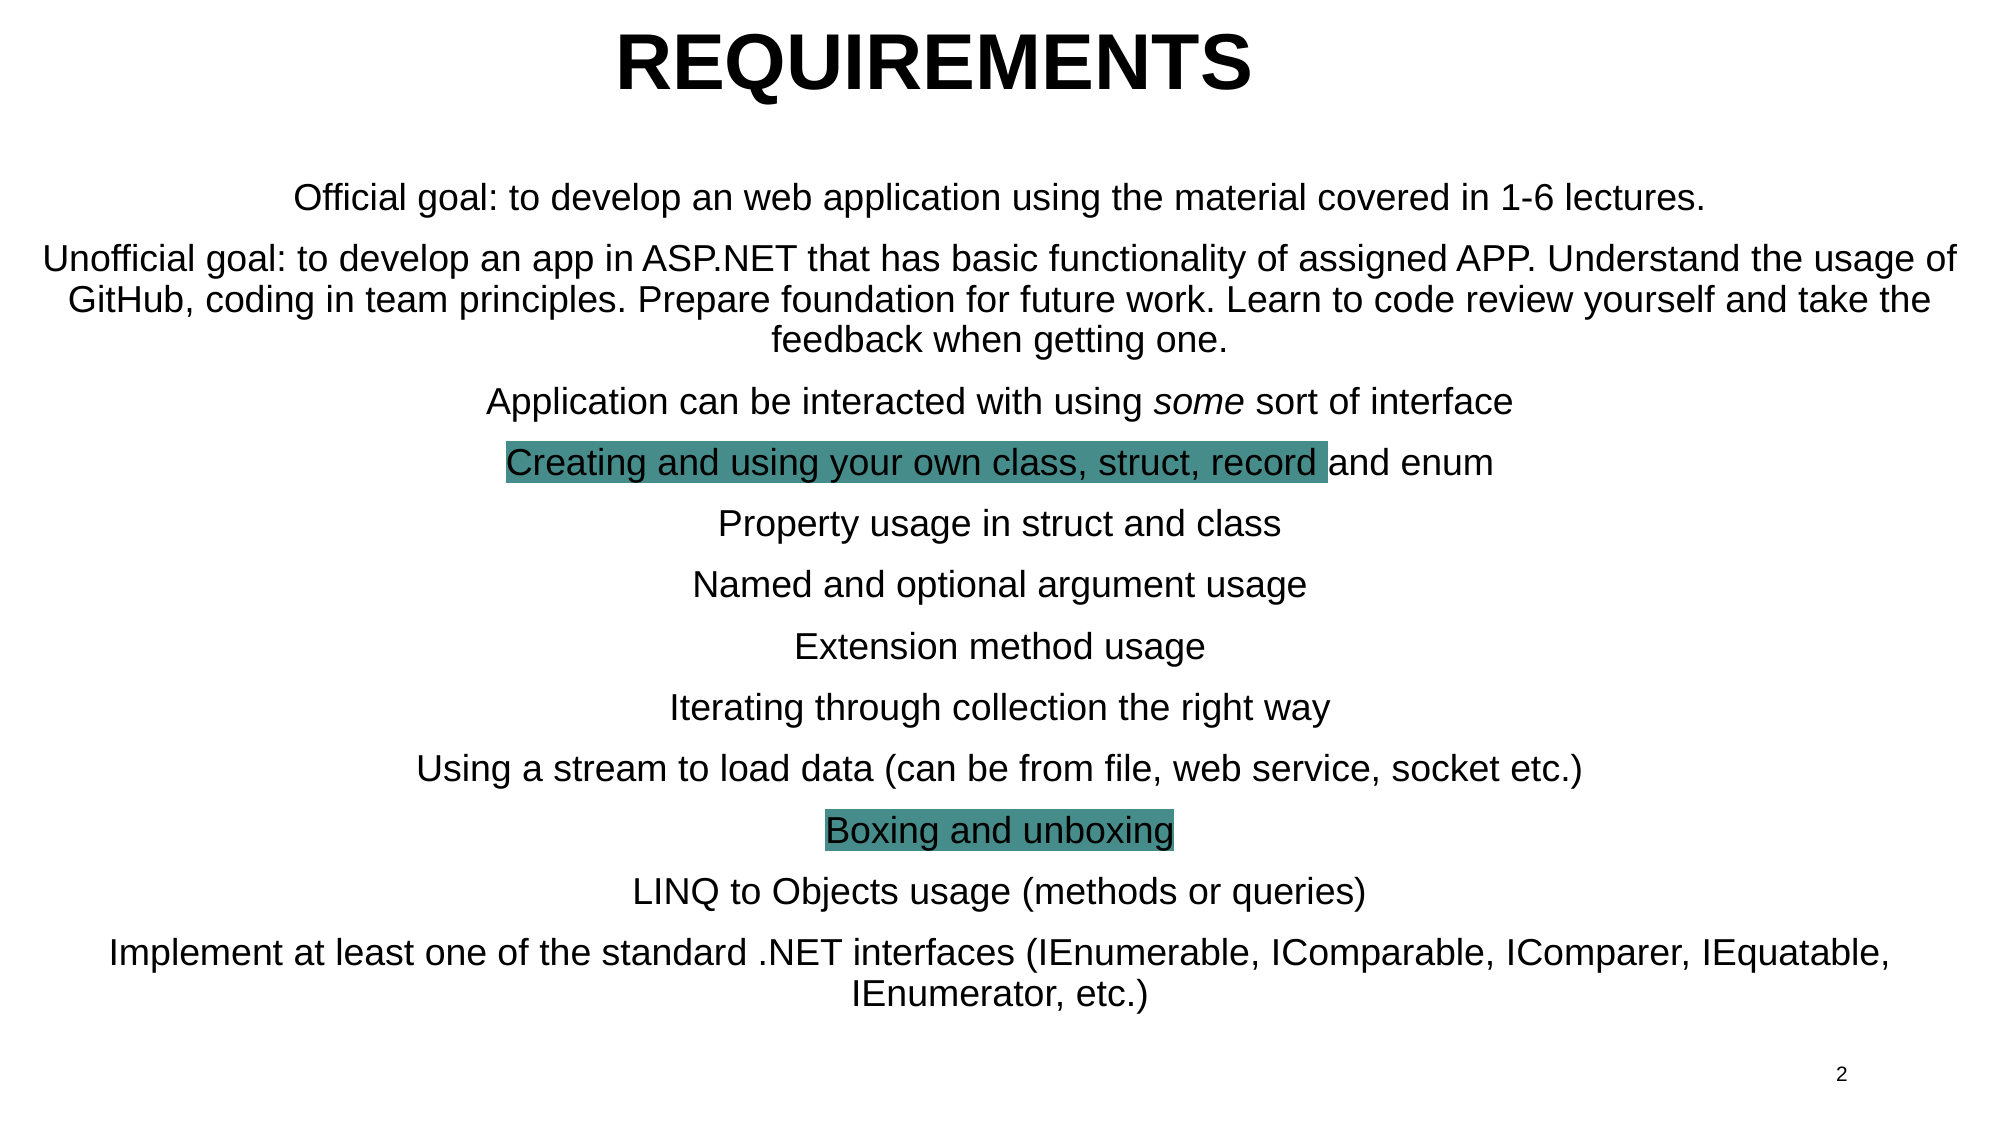

# Requirements

Official goal: to develop an web application using the material covered in 1-6 lectures.
Unofficial goal: to develop an app in ASP.NET that has basic functionality of assigned APP. Understand the usage of GitHub, coding in team principles. Prepare foundation for future work. Learn to code review yourself and take the feedback when getting one.
Application can be interacted with using some sort of interface
Creating and using your own class, struct, record and enum
Property usage in struct and class
Named and optional argument usage
Extension method usage
Iterating through collection the right way
Using a stream to load data (can be from file, web service, socket etc.)
Boxing and unboxing
LINQ to Objects usage (methods or queries)
Implement at least one of the standard .NET interfaces (IEnumerable, IComparable, IComparer, IEquatable, IEnumerator, etc.)

### Chart

| Category |
|---|

### Chart

| Category |
|---|

### Chart

| Category |
|---|

### Chart

| Category |
|---|
2